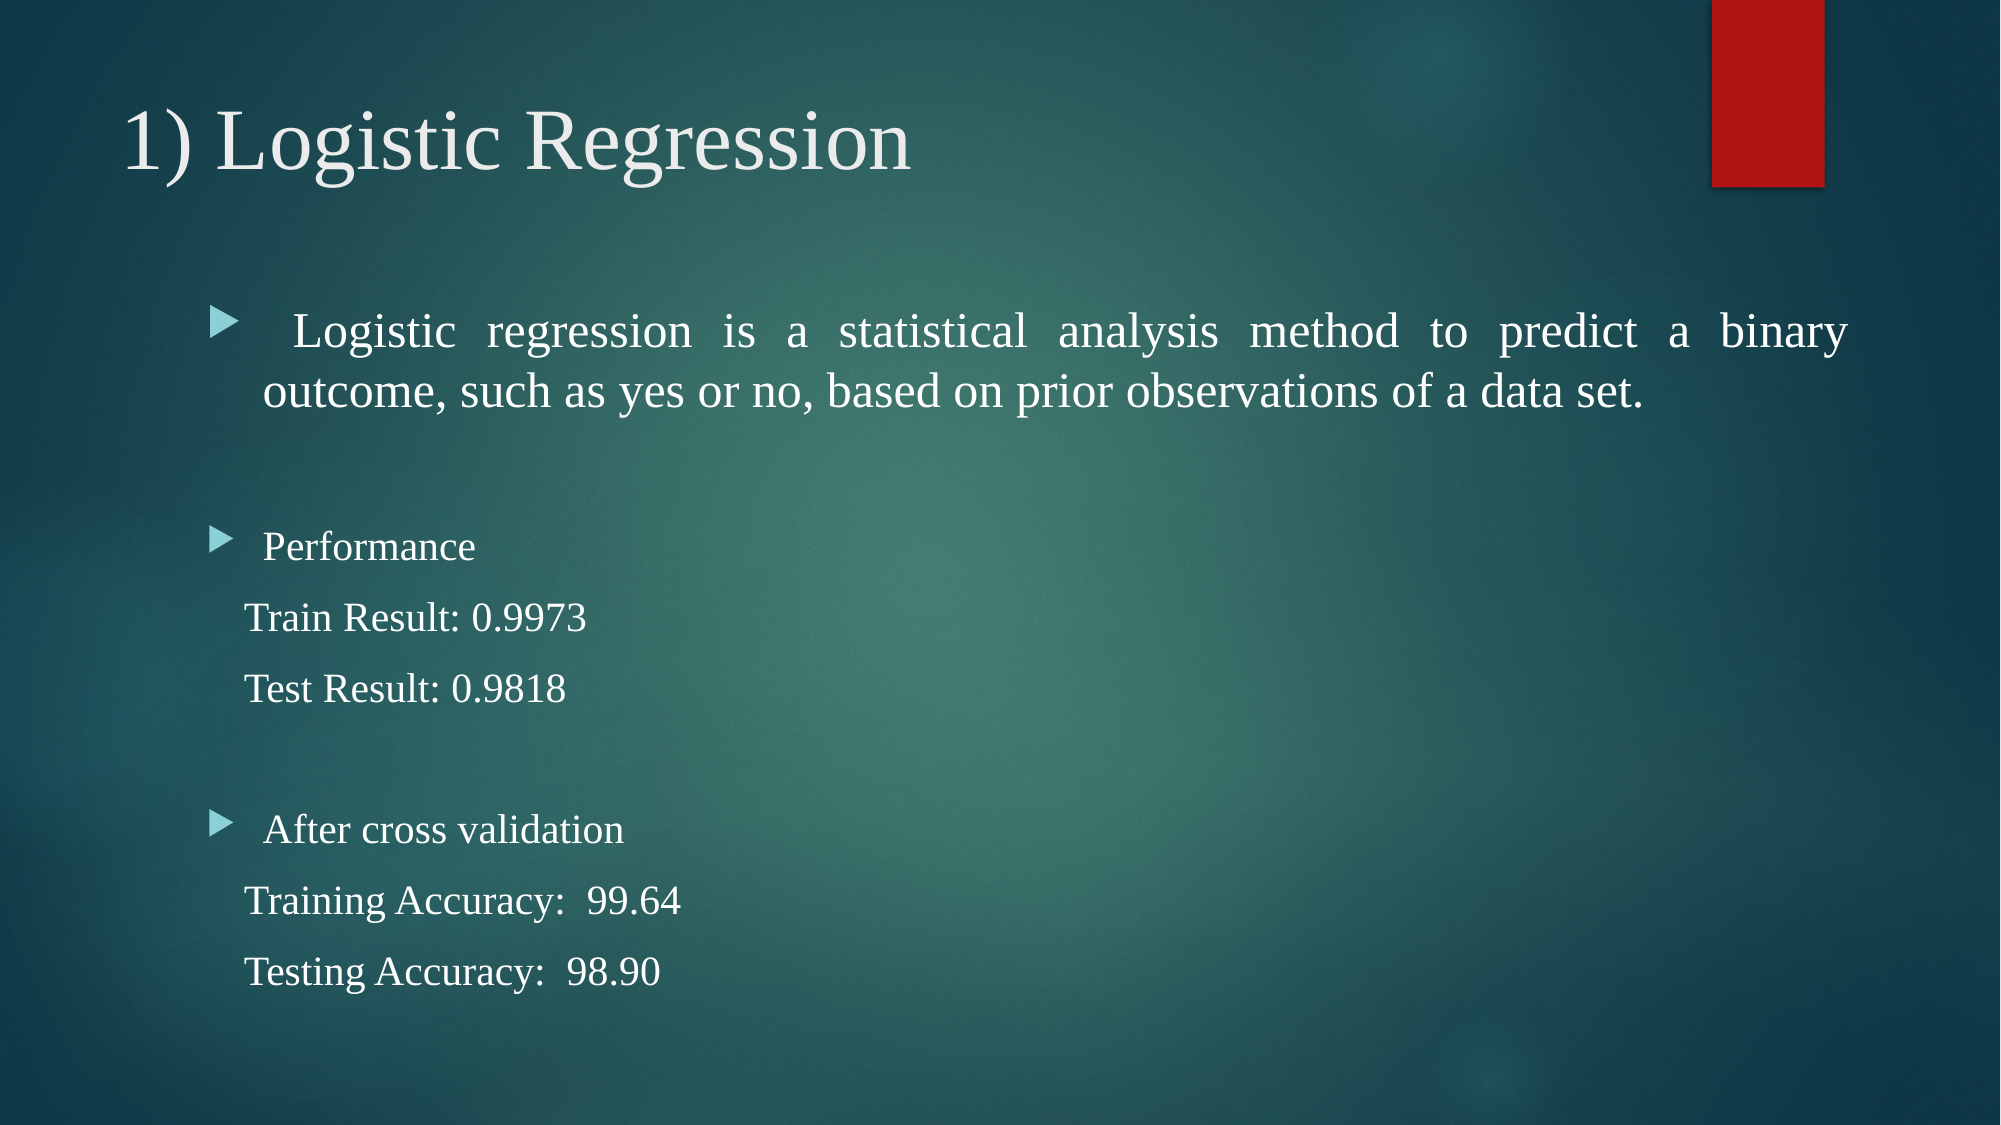

# 1) Logistic Regression
 Logistic regression is a statistical analysis method to predict a binary outcome, such as yes or no, based on prior observations of a data set.

Performance
	Train Result: 0.9973
	Test Result: 0.9818

After cross validation
	Training Accuracy:  99.64
	Testing Accuracy:  98.90